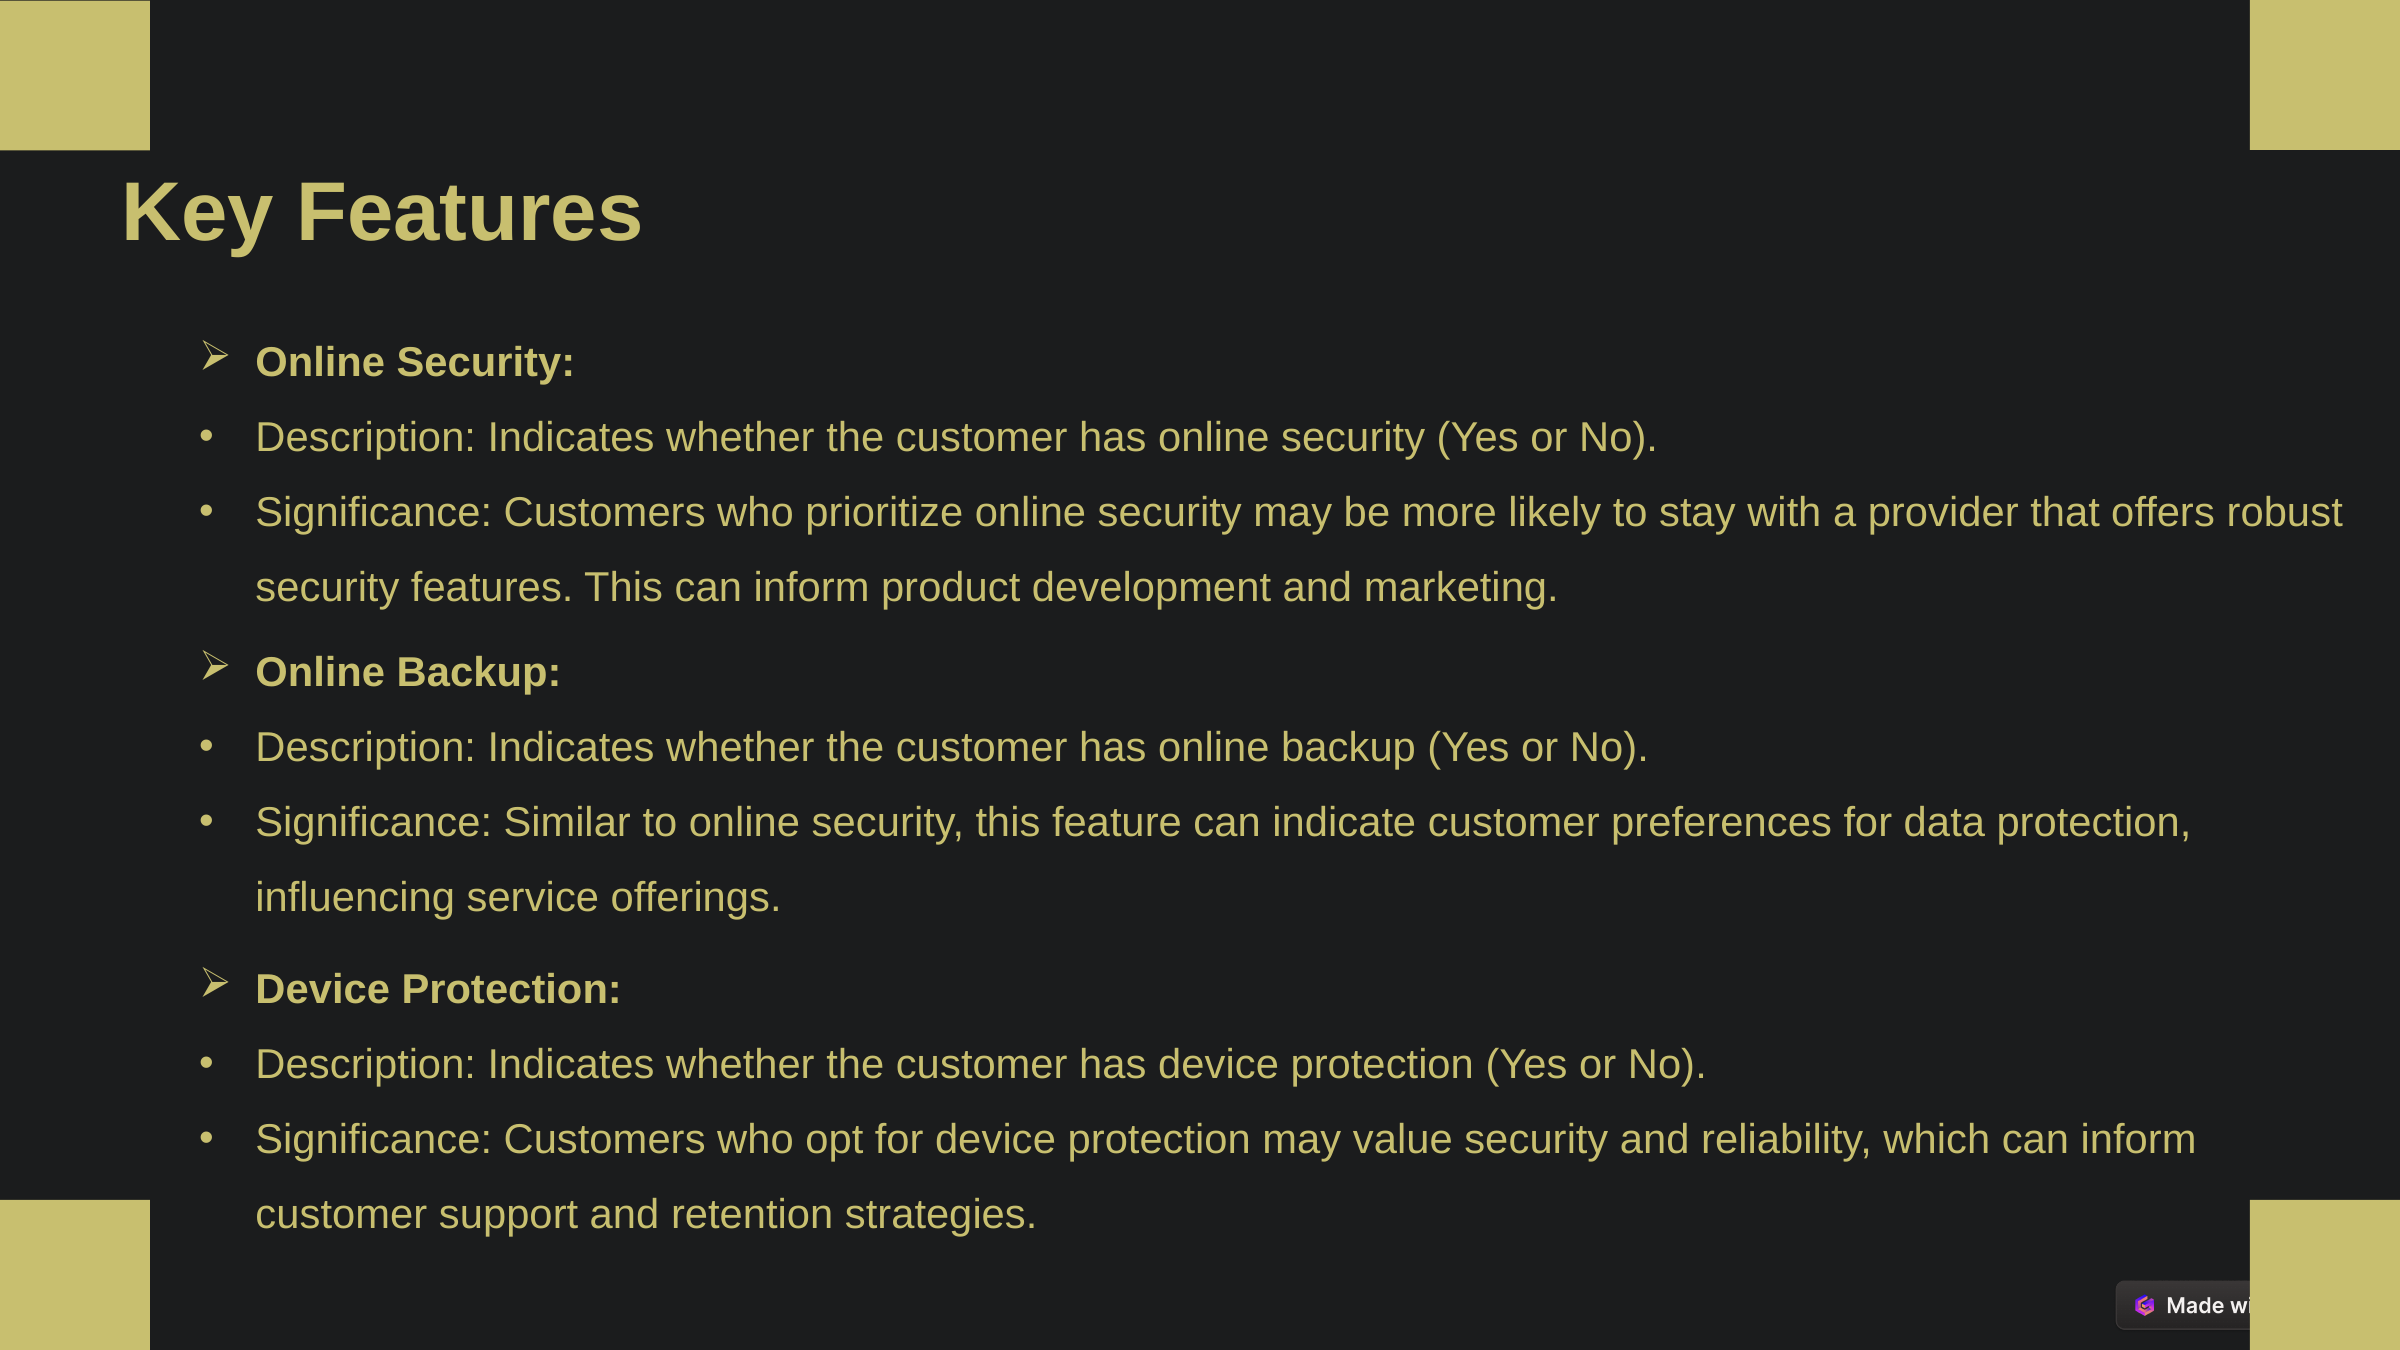

Key Features
Online Security:
Description: Indicates whether the customer has online security (Yes or No).
Significance: Customers who prioritize online security may be more likely to stay with a provider that offers robust security features. This can inform product development and marketing.
Online Backup:
Description: Indicates whether the customer has online backup (Yes or No).
Significance: Similar to online security, this feature can indicate customer preferences for data protection, influencing service offerings.
Device Protection:
Description: Indicates whether the customer has device protection (Yes or No).
Significance: Customers who opt for device protection may value security and reliability, which can inform customer support and retention strategies.